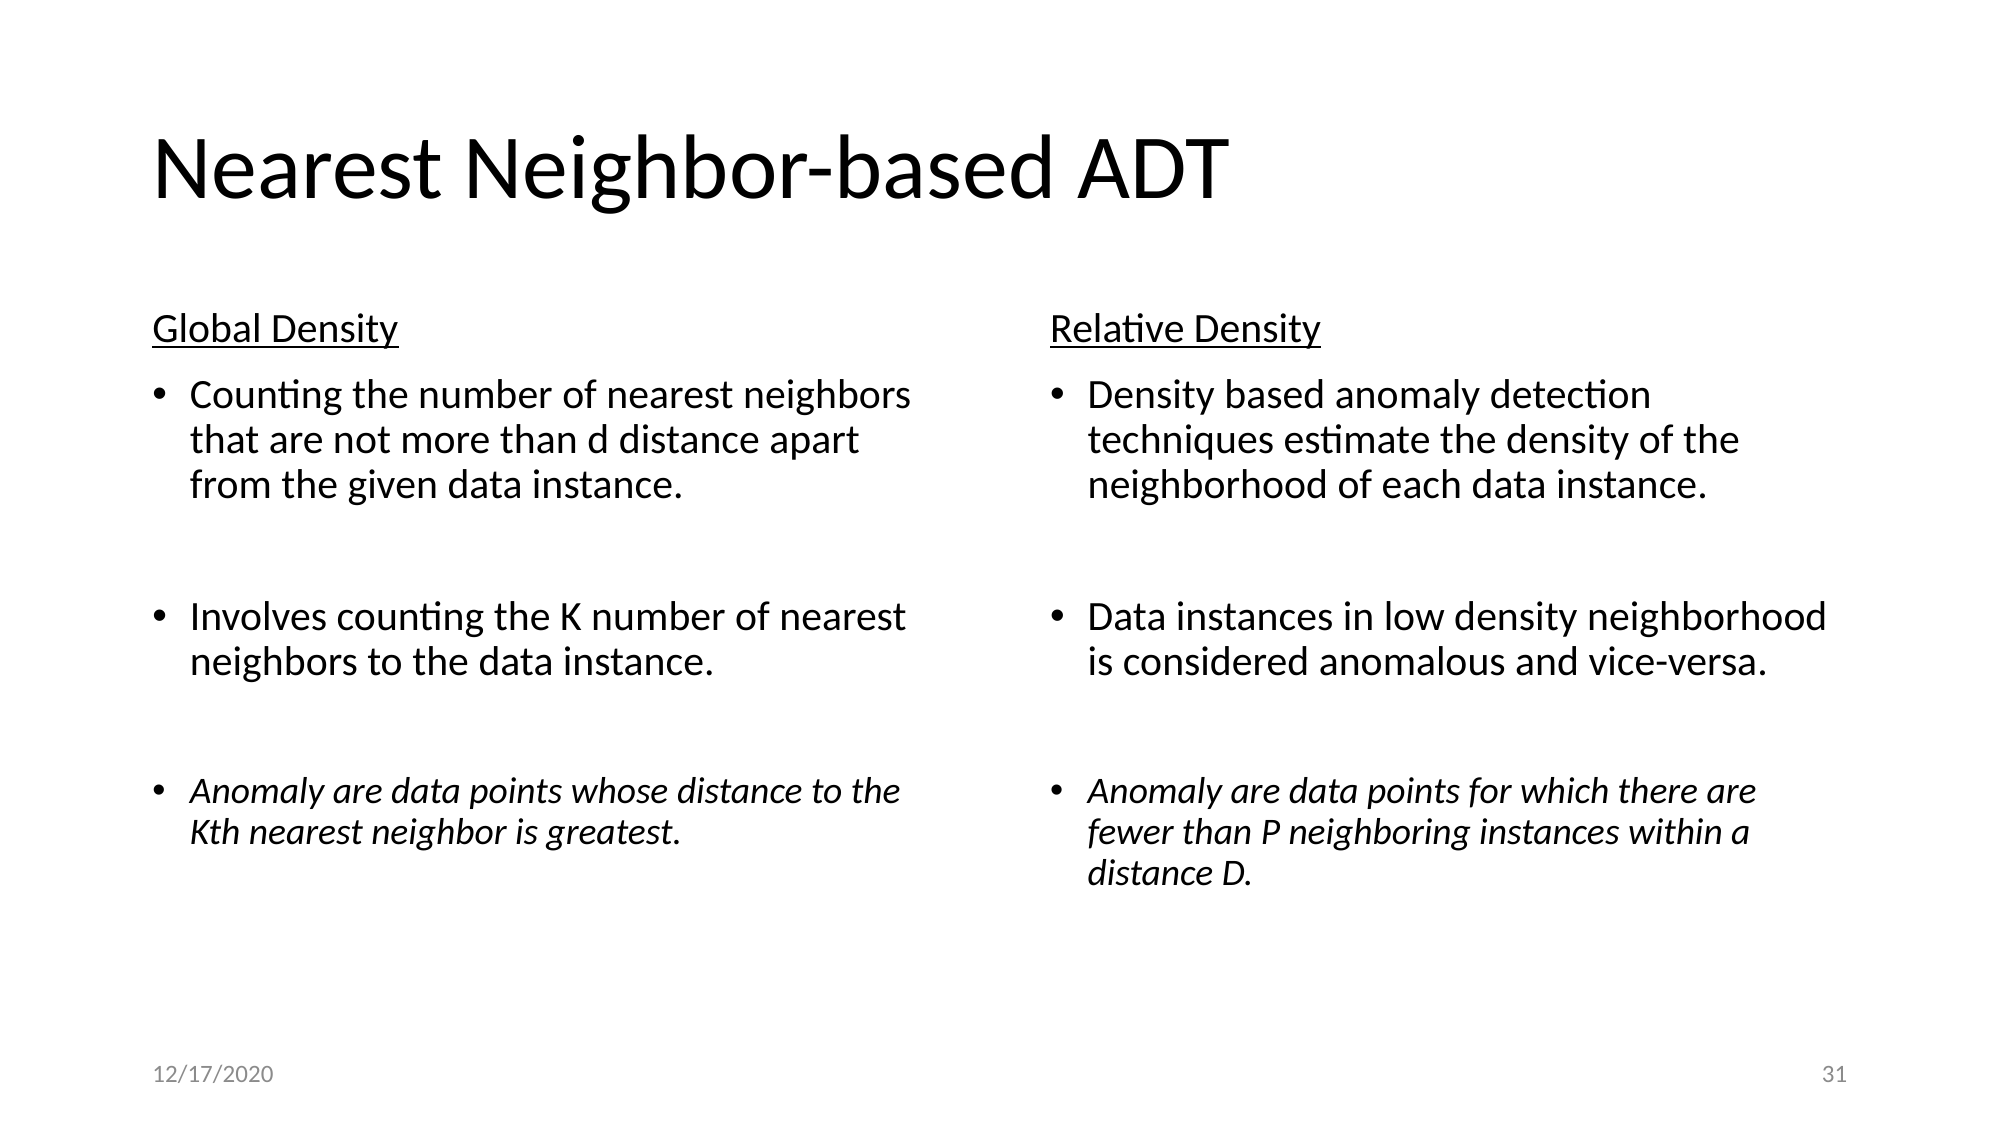

# Nearest Neighbor-based ADT
Global Density
Counting the number of nearest neighbors that are not more than d distance apart from the given data instance.

Involves counting the K number of nearest neighbors to the data instance.

Anomaly are data points whose distance to the Kth nearest neighbor is greatest.

Relative Density
Density based anomaly detection techniques estimate the density of the neighborhood of each data instance.

Data instances in low density neighborhood is considered anomalous and vice-versa.

Anomaly are data points for which there are fewer than P neighboring instances within a distance D.
12/17/2020
31